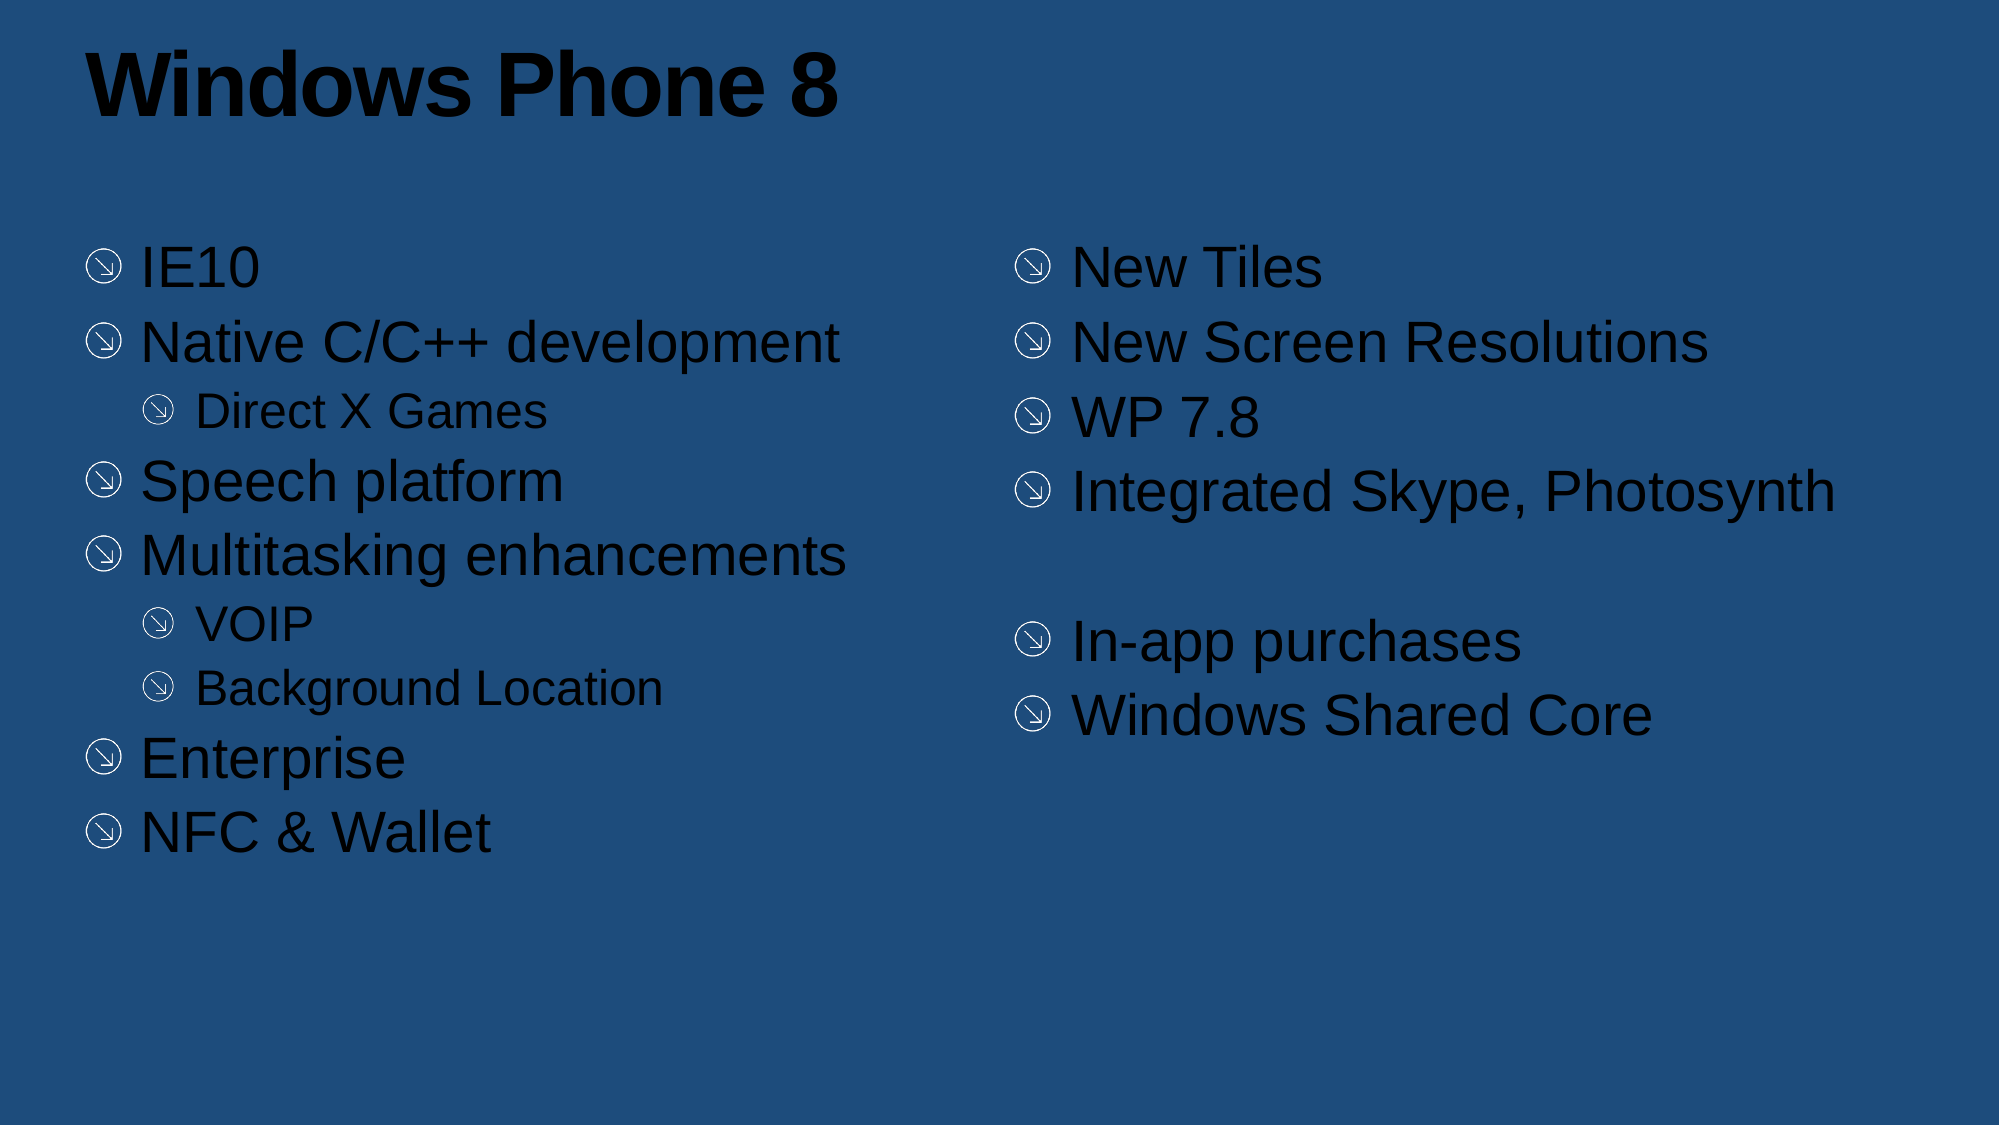

# Windows Phone 8
IE10
Native C/C++ development
Direct X Games
Speech platform
Multitasking enhancements
VOIP
Background Location
Enterprise
NFC & Wallet
New Tiles
New Screen Resolutions
WP 7.8
Integrated Skype, Photosynth

In-app purchases
Windows Shared Core